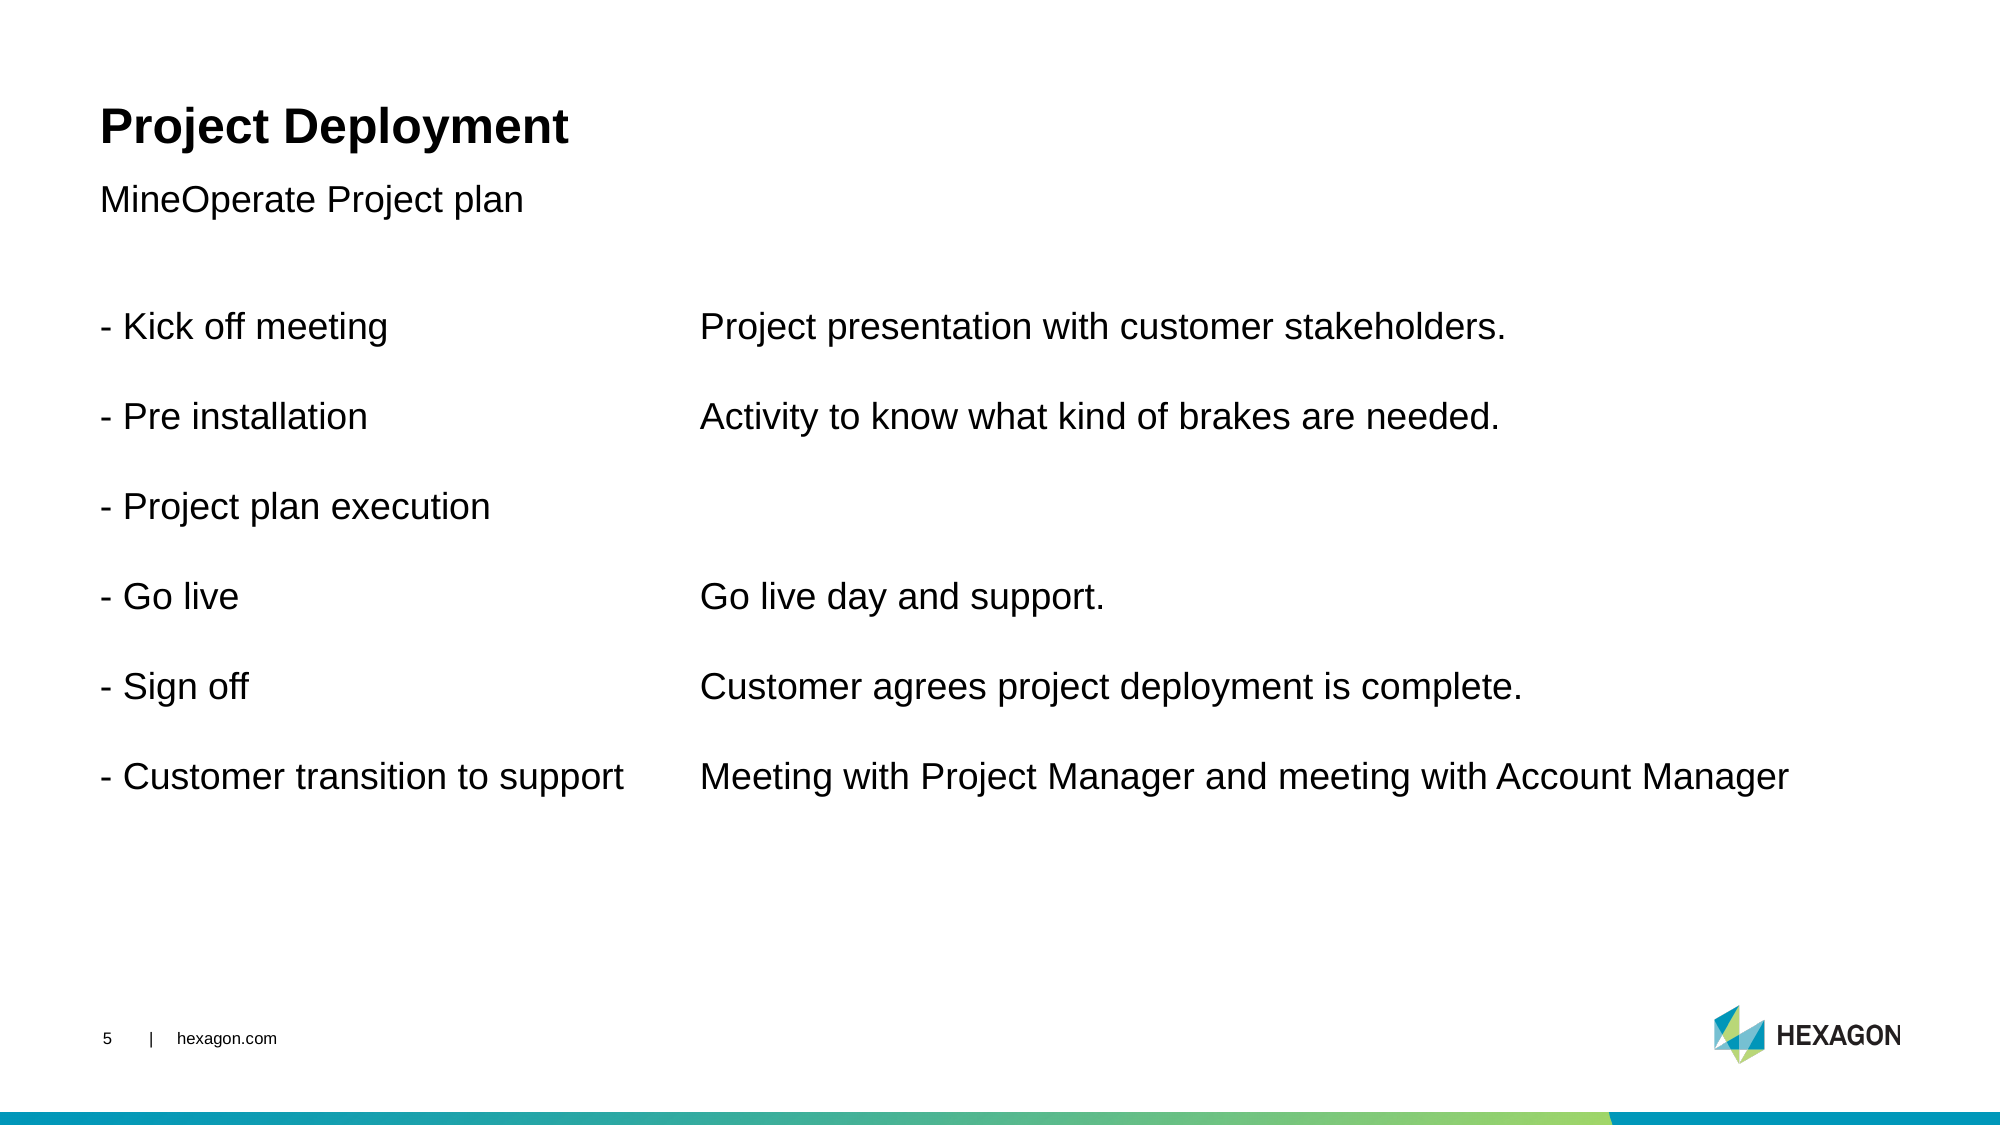

# Project Deployment
MineOperate Project plan
- Kick off meeting			Project presentation with customer stakeholders.

- Pre installation			Activity to know what kind of brakes are needed.

- Project plan execution

- Go live				Go live day and support.

- Sign off				Customer agrees project deployment is complete.

- Customer transition to support	Meeting with Project Manager and meeting with Account Manager